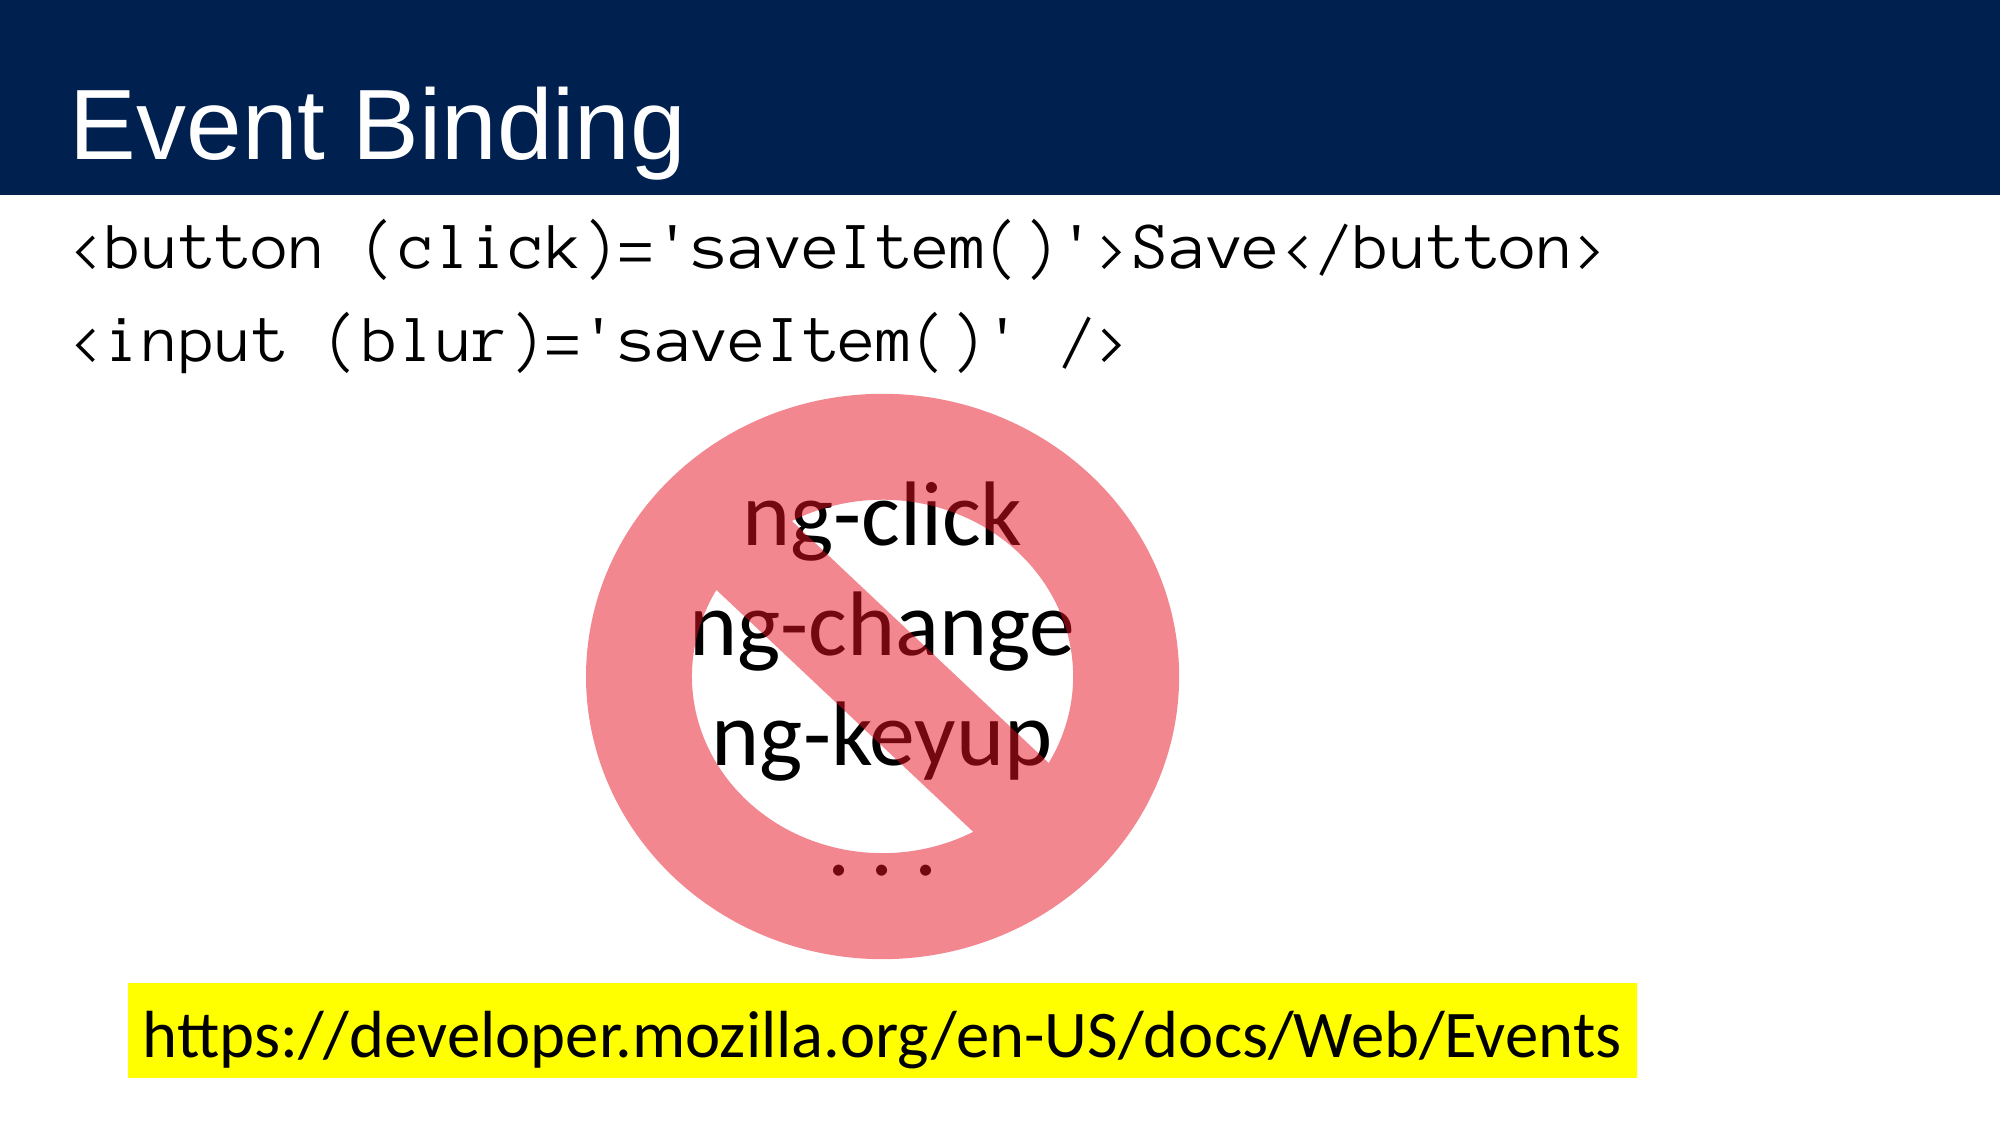

# Event Binding
<button (click)='saveItem()'>Save</button>
<input (blur)='saveItem()' />

ng-click
ng-change
ng-keyup
. . .
https://developer.mozilla.org/en-US/docs/Web/Events